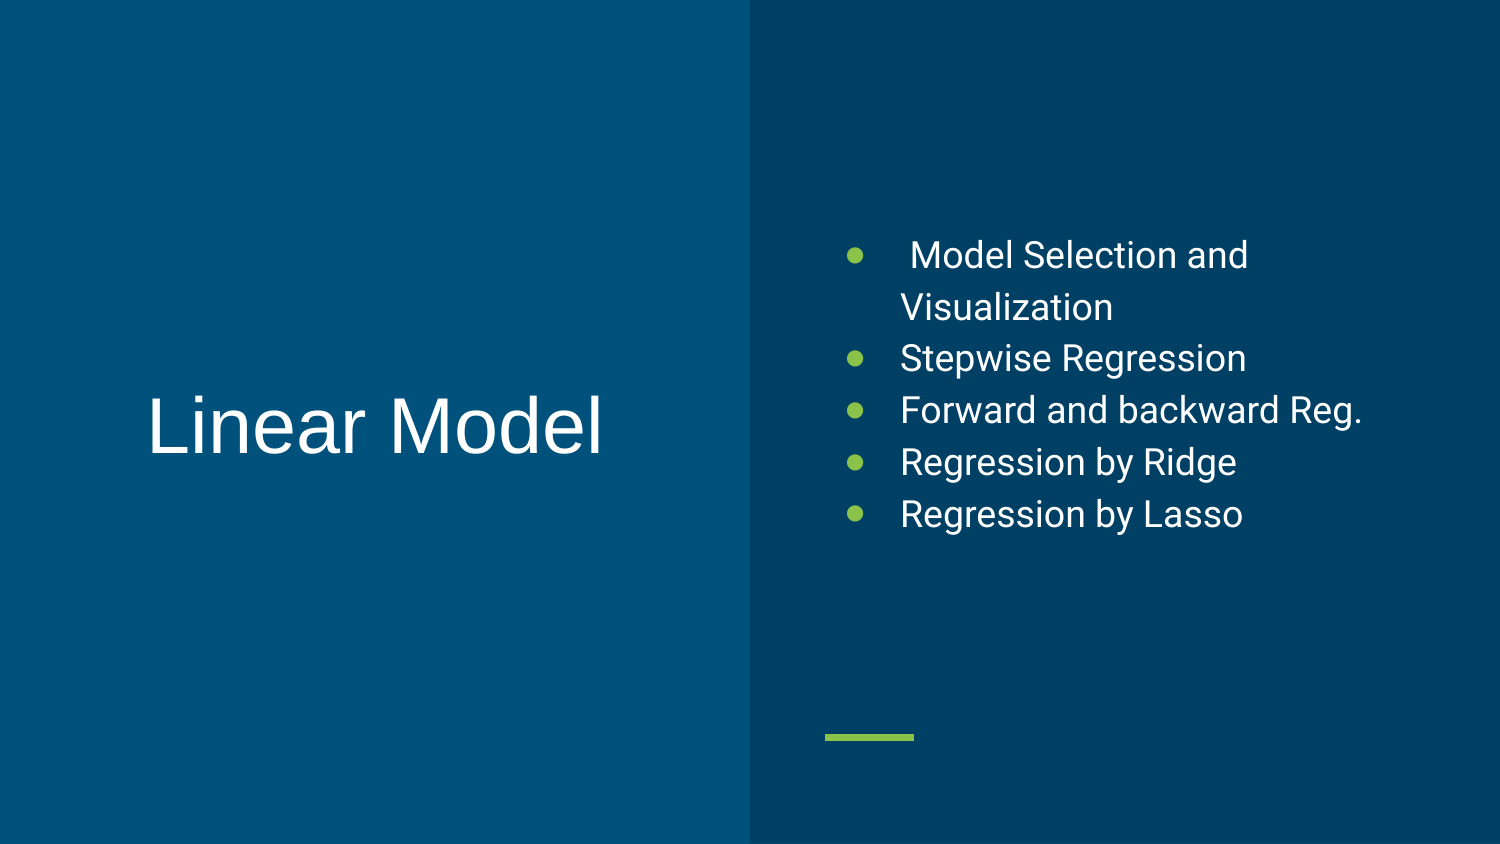

Model Selection and Visualization
Stepwise Regression
Forward and backward Reg.
Regression by Ridge
Regression by Lasso

# Linear Model